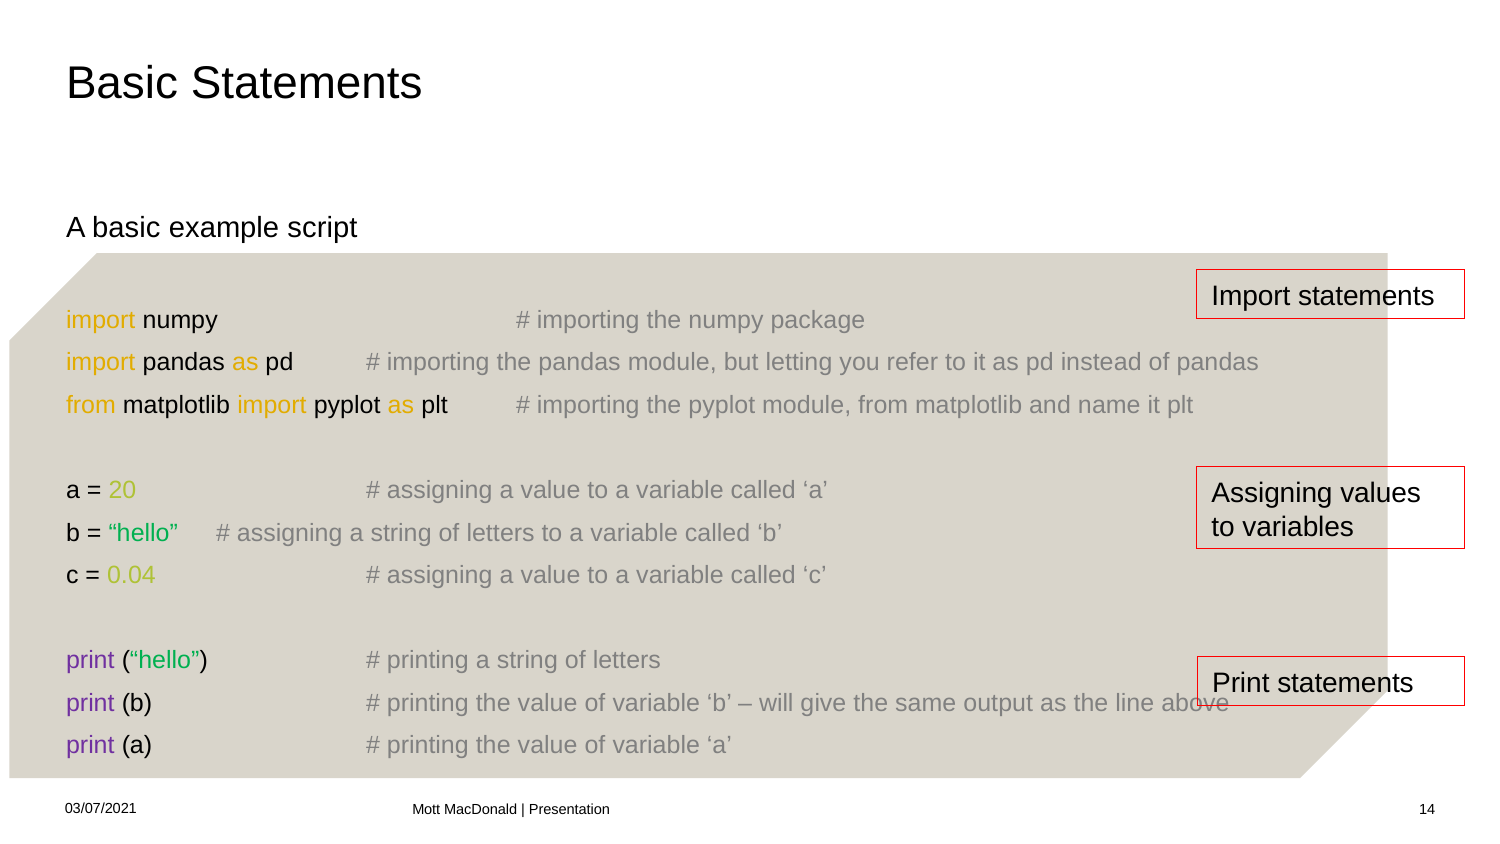

# Basic Statements

A basic example script

import numpy 		# importing the numpy package
import pandas as pd 	# importing the pandas module, but letting you refer to it as pd instead of pandas
from matplotlib import pyplot as plt	# importing the pyplot module, from matplotlib and name it plt

a = 20 		# assigning a value to a variable called ‘a’
b = “hello” 	# assigning a string of letters to a variable called ‘b’
c = 0.04 		# assigning a value to a variable called ‘c’

print (“hello”)  	# printing a string of letters
print (b) 		# printing the value of variable ‘b’ – will give the same output as the line above
print (a) 		# printing the value of variable ‘a’

Import statements
Assigning values to variables
Print statements
03/07/2021
Mott MacDonald | Presentation
14